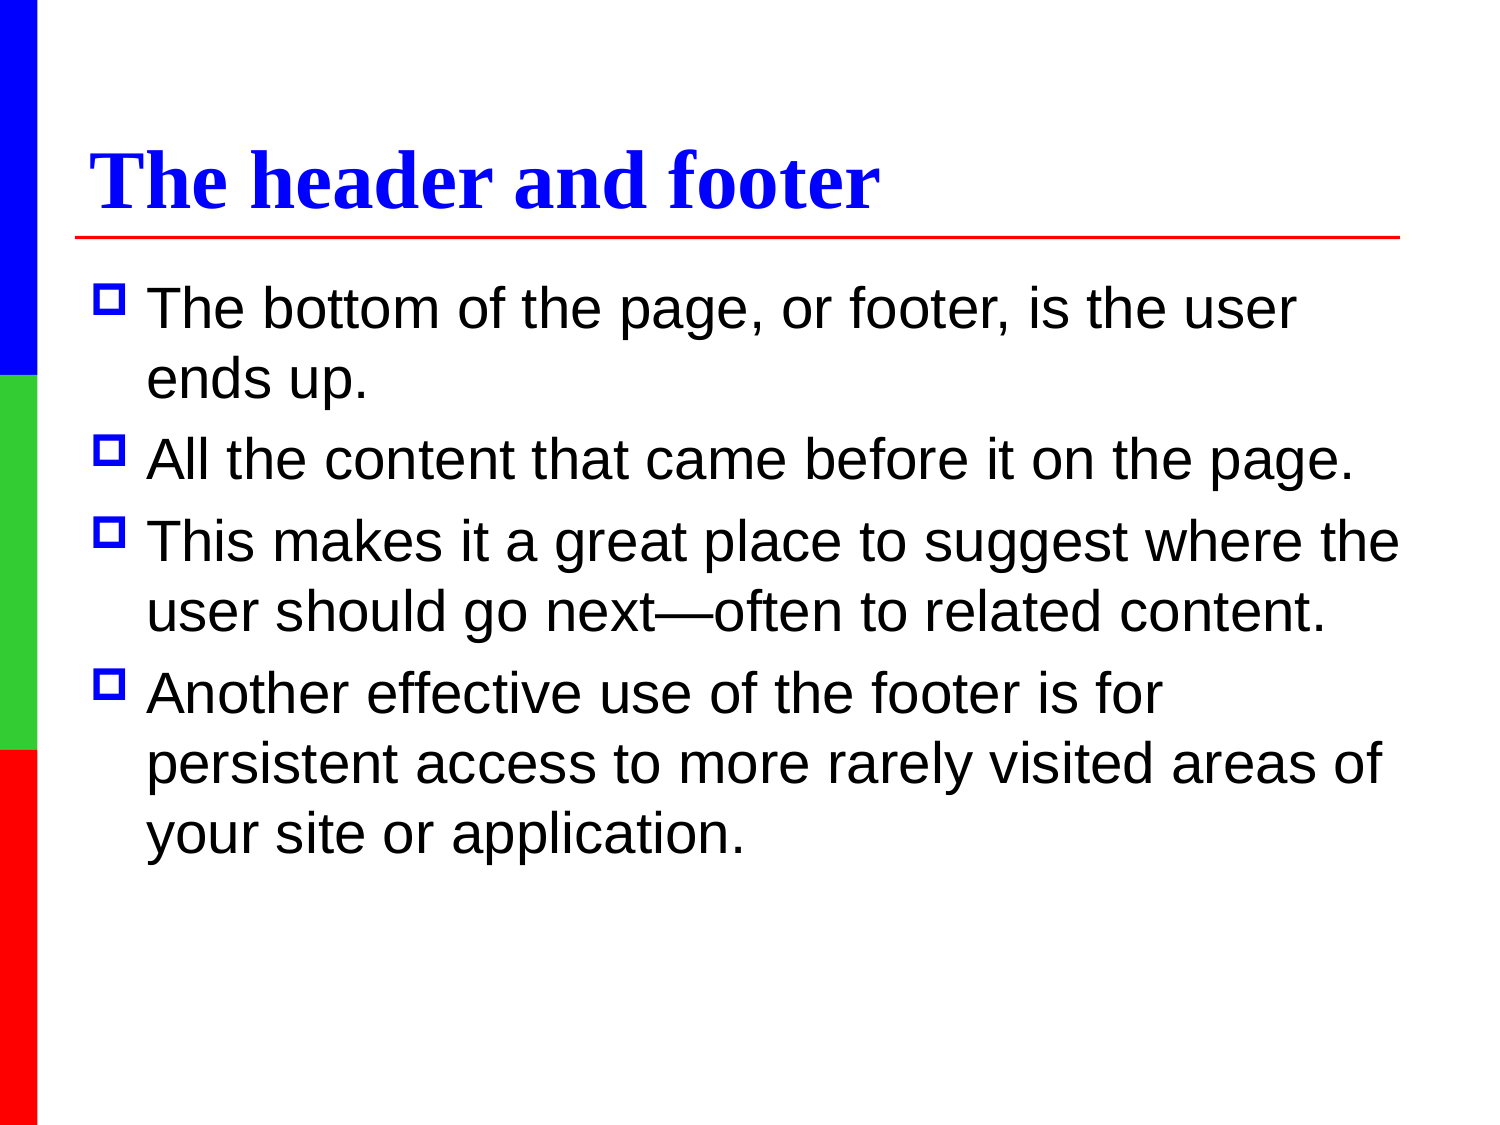

# The header and footer
The bottom of the page, or footer, is the user ends up.
All the content that came before it on the page.
This makes it a great place to suggest where the user should go next—often to related content.
Another effective use of the footer is for persistent access to more rarely visited areas of your site or application.